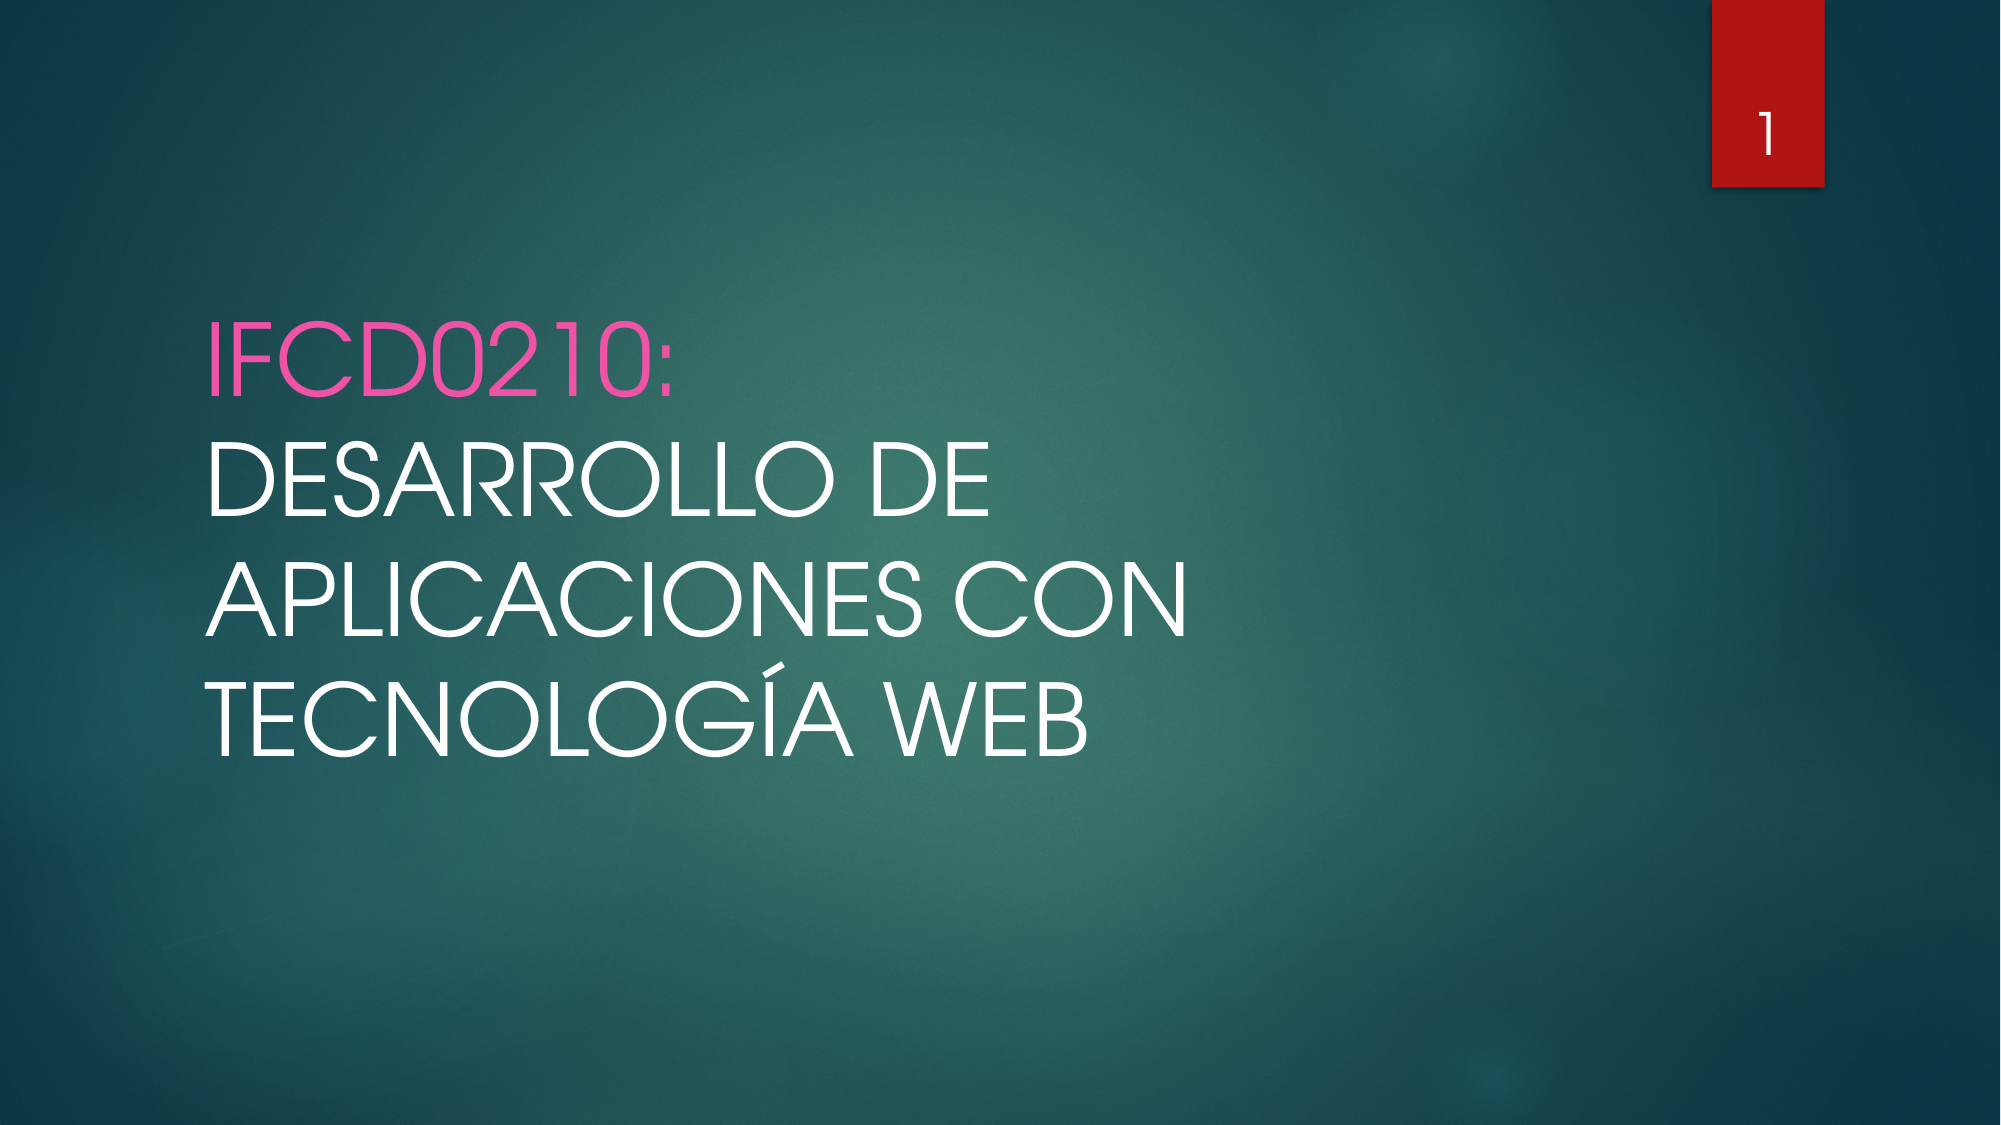

1
# IFCD0210: DESARROLLO DE APLICACIONES CON TECNOLOGÍA WEB